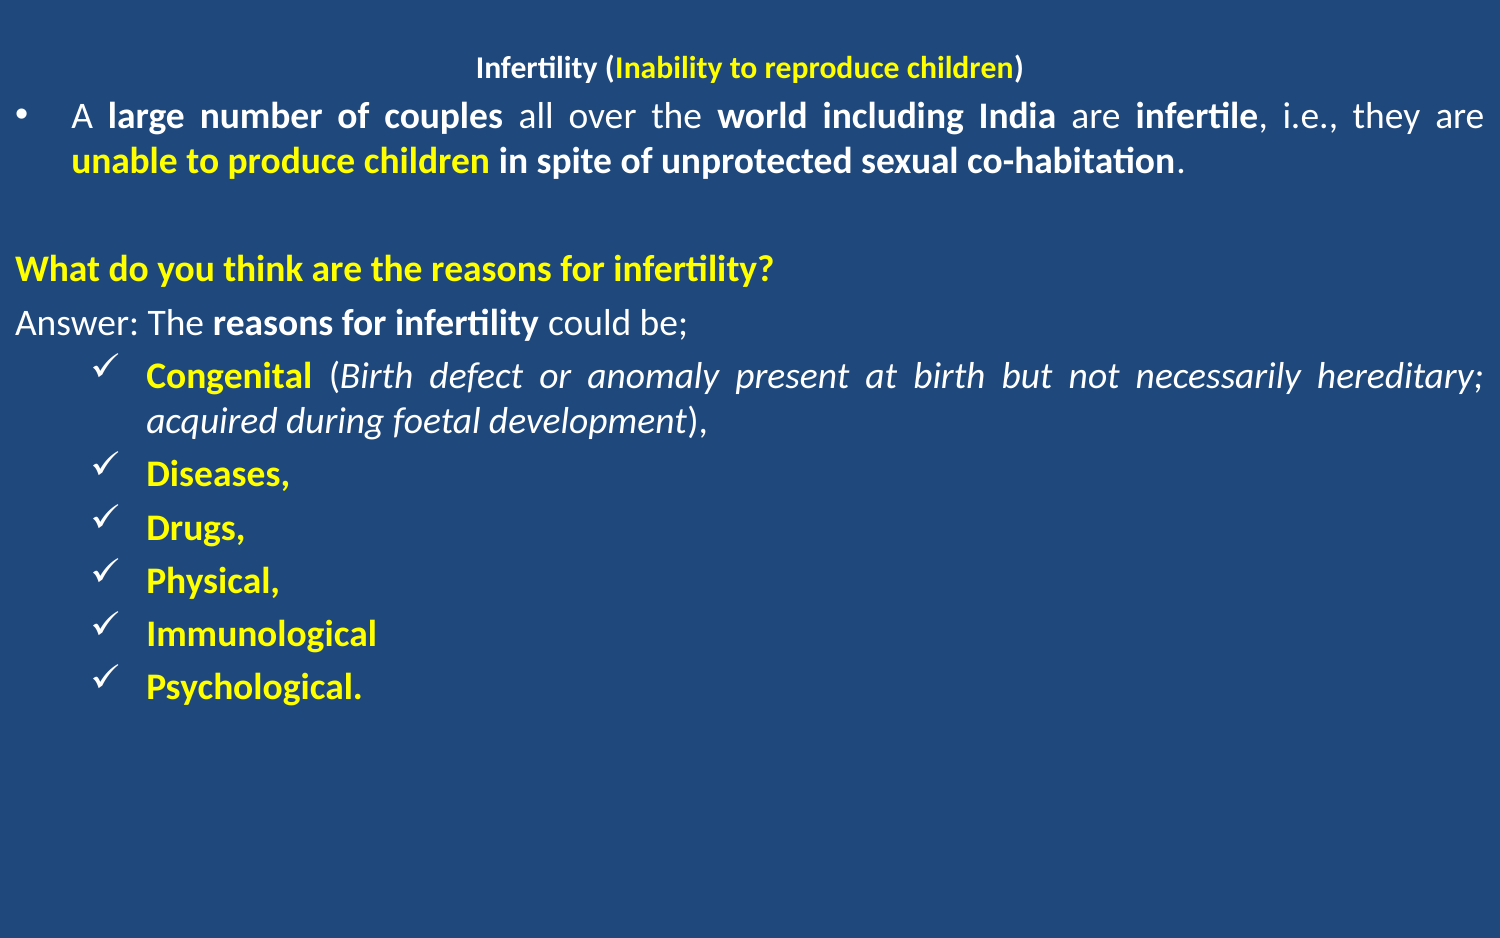

# Infertility (Inability to reproduce children)
A large number of couples all over the world including India are infertile, i.e., they are unable to produce children in spite of unprotected sexual co-habitation.

What do you think are the reasons for infertility?
Answer: The reasons for infertility could be;
Congenital (Birth defect or anomaly present at birth but not necessarily hereditary; acquired during foetal development),
Diseases,
Drugs,
Physical,
Immunological
Psychological.